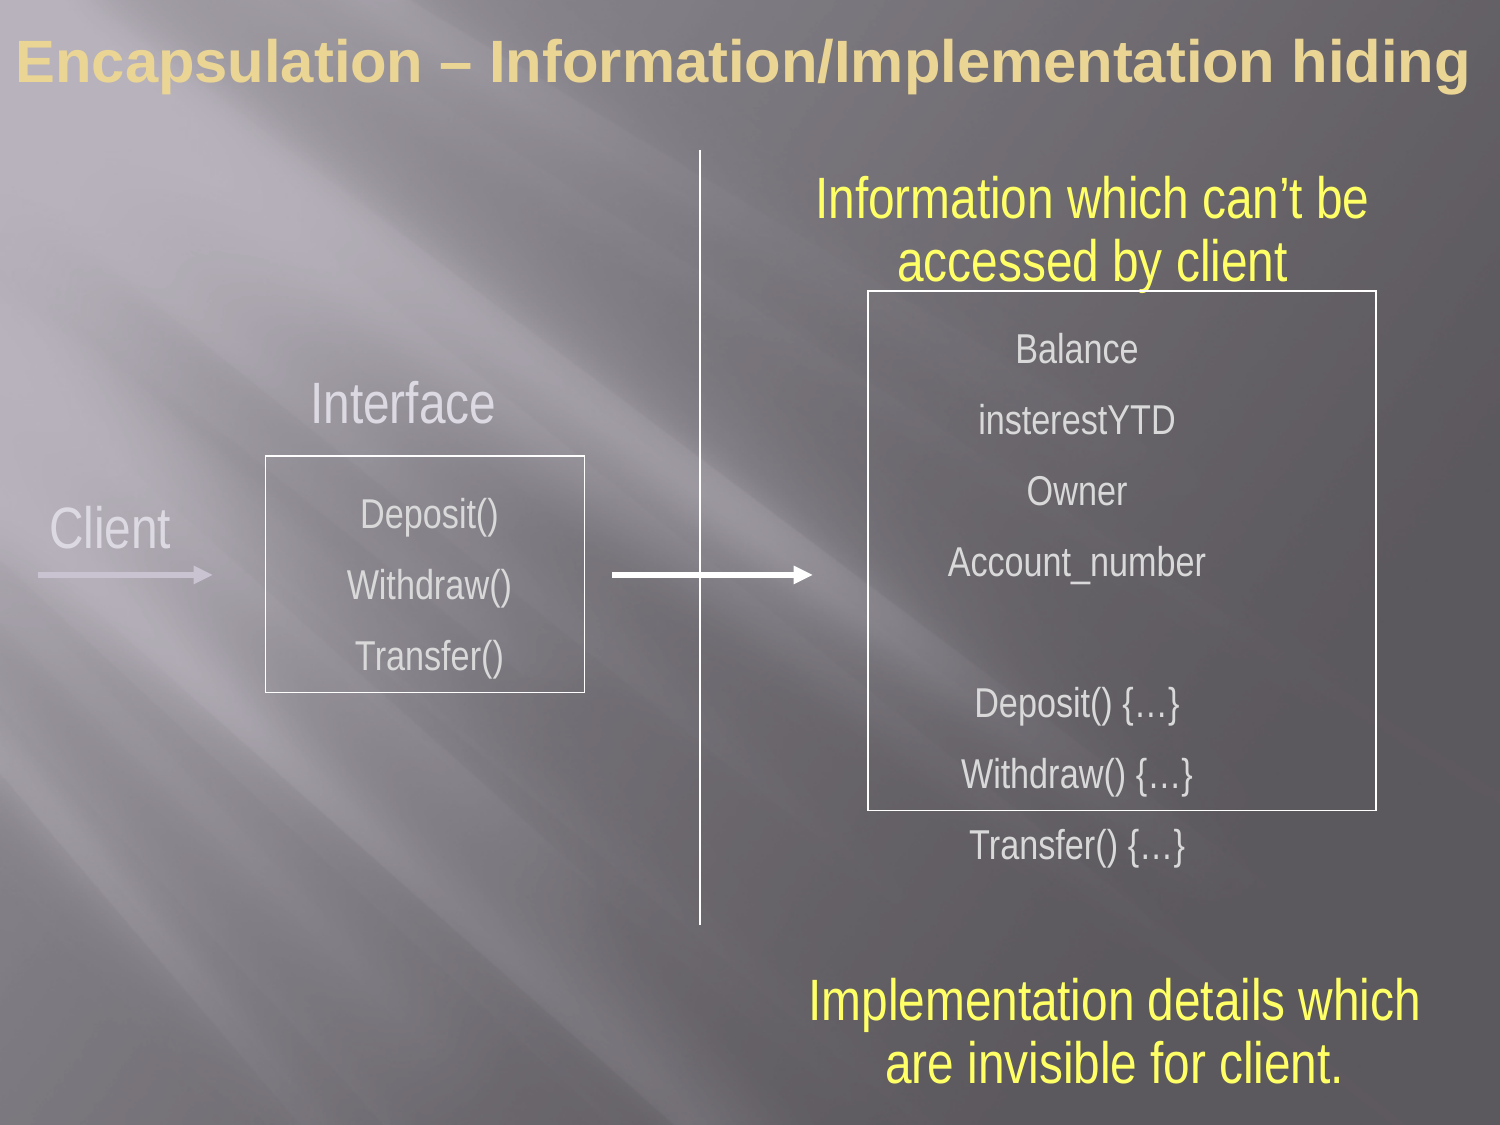

# Encapsulation – Information/Implementation hiding
Information which can’t be accessed by client

Balance
insterestYTD
Owner
Account_number

Deposit() {…}
Withdraw() {…}
Transfer() {…}
Interface

Deposit()
Withdraw()
Transfer()
Client
Implementation details which are invisible for client.